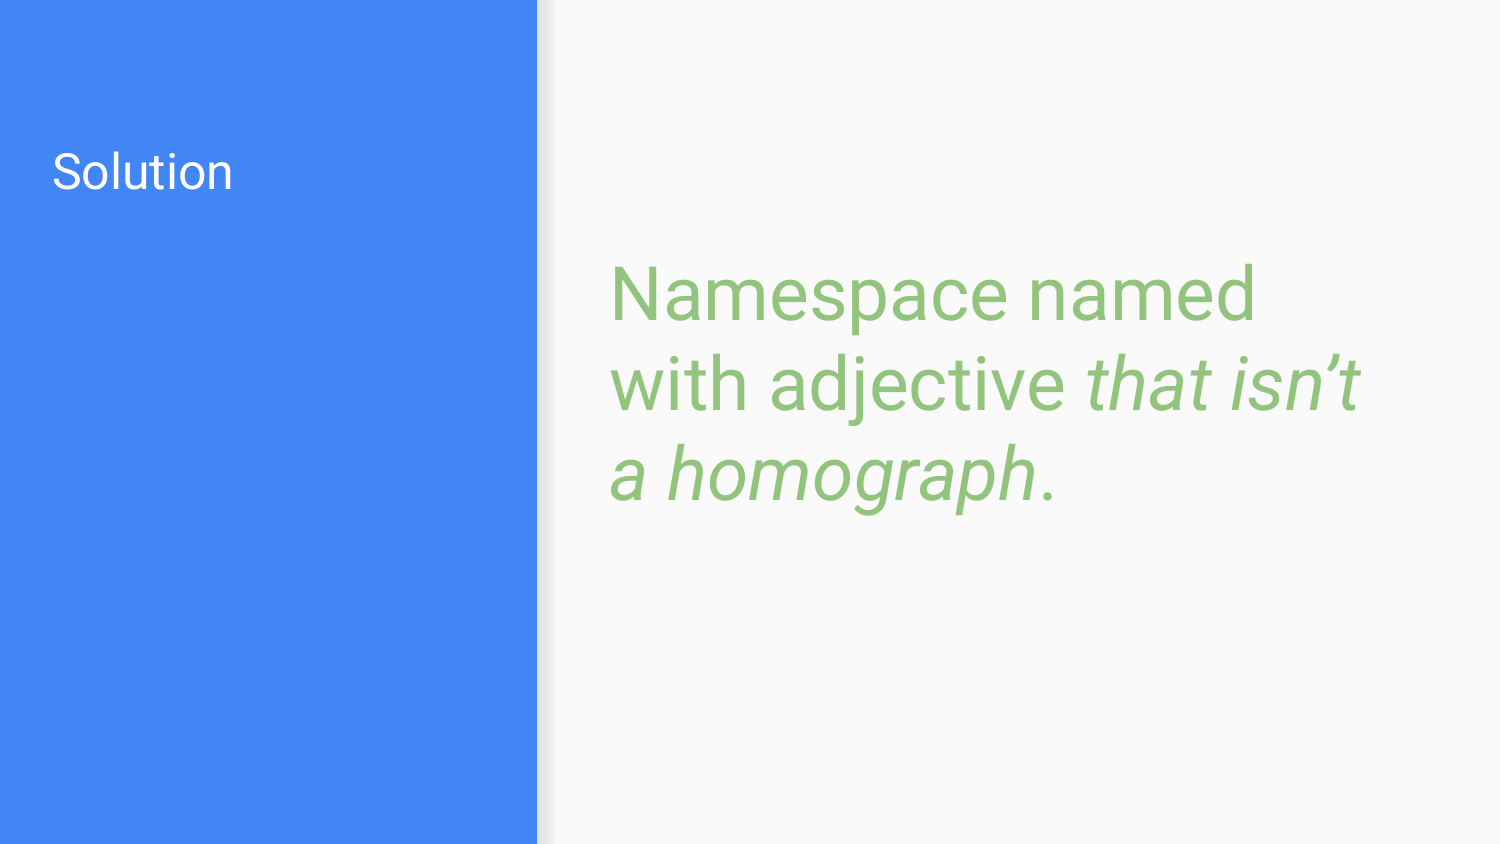

# Solution
Namespace named with adjective that isn’t a homograph.